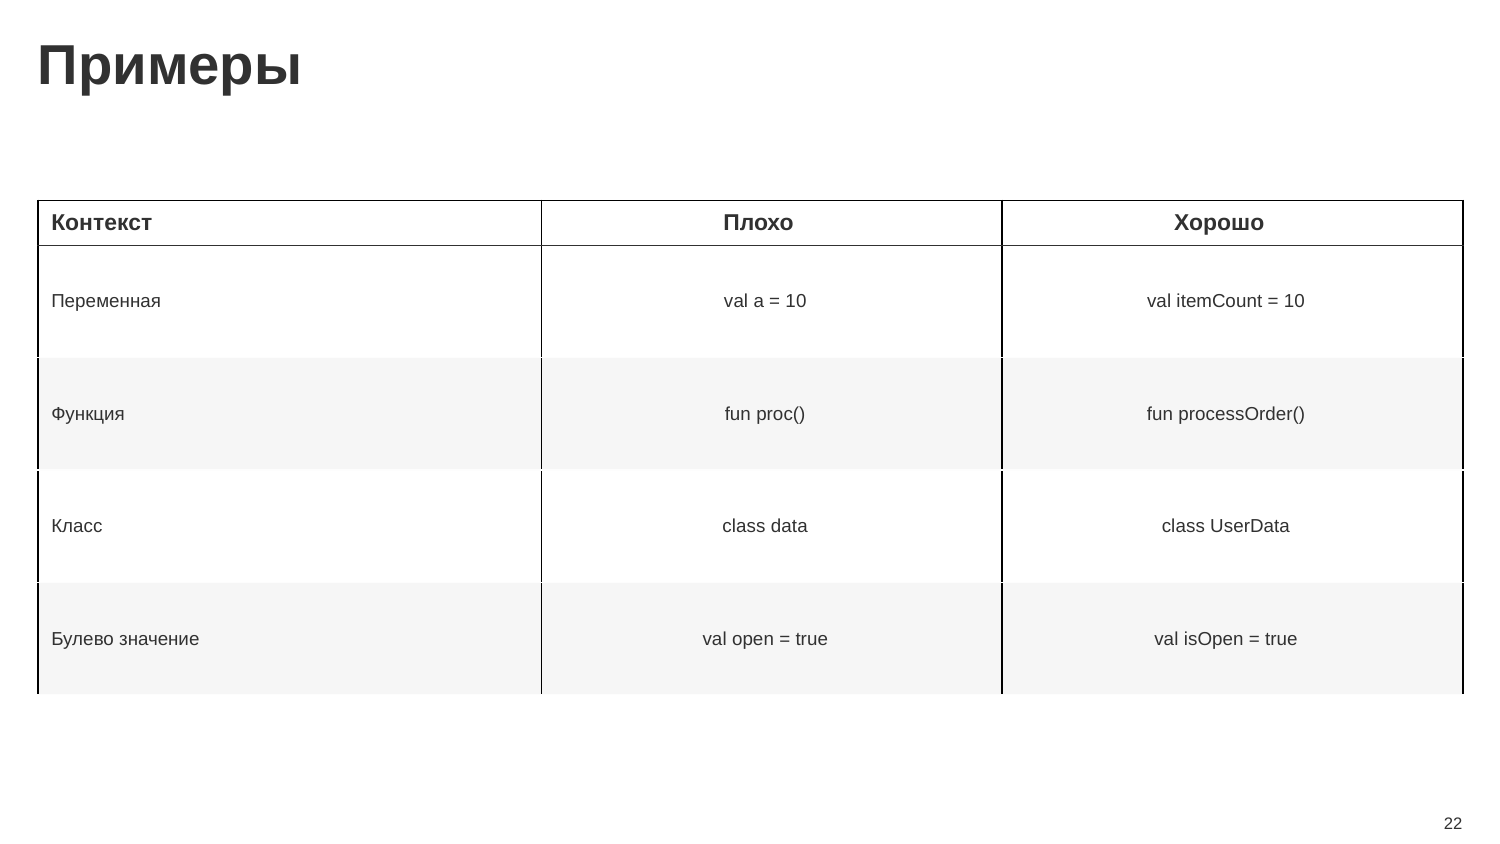

# Примеры
| Контекст | Плохо | Хорошо |
| --- | --- | --- |
| Переменная | val a = 10 | val itemCount = 10 |
| Функция | fun proc() | fun processOrder() |
| Класс | class data | class UserData |
| Булево значение | val open = true | val isOpen = true |
22